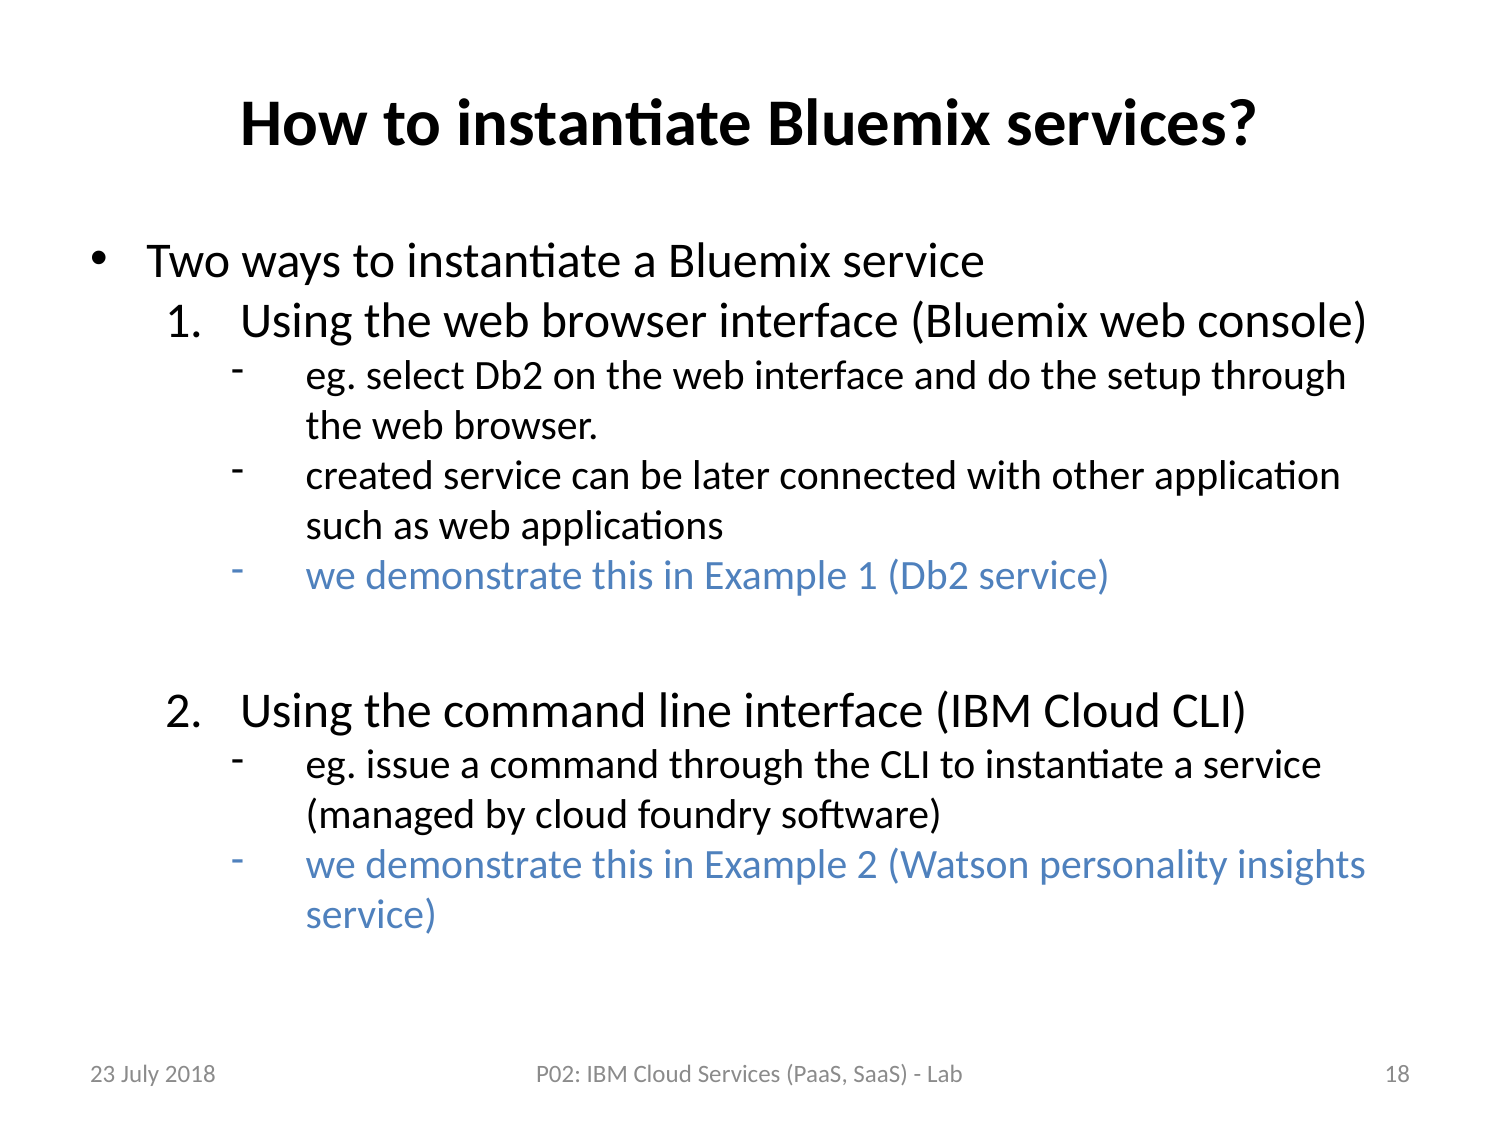

# How to instantiate Bluemix services?
Two ways to instantiate a Bluemix service
Using the web browser interface (Bluemix web console)
eg. select Db2 on the web interface and do the setup through the web browser.
created service can be later connected with other application such as web applications
we demonstrate this in Example 1 (Db2 service)

Using the command line interface (IBM Cloud CLI)
eg. issue a command through the CLI to instantiate a service (managed by cloud foundry software)
we demonstrate this in Example 2 (Watson personality insights service)
23 July 2018
P02: IBM Cloud Services (PaaS, SaaS) - Lab
18